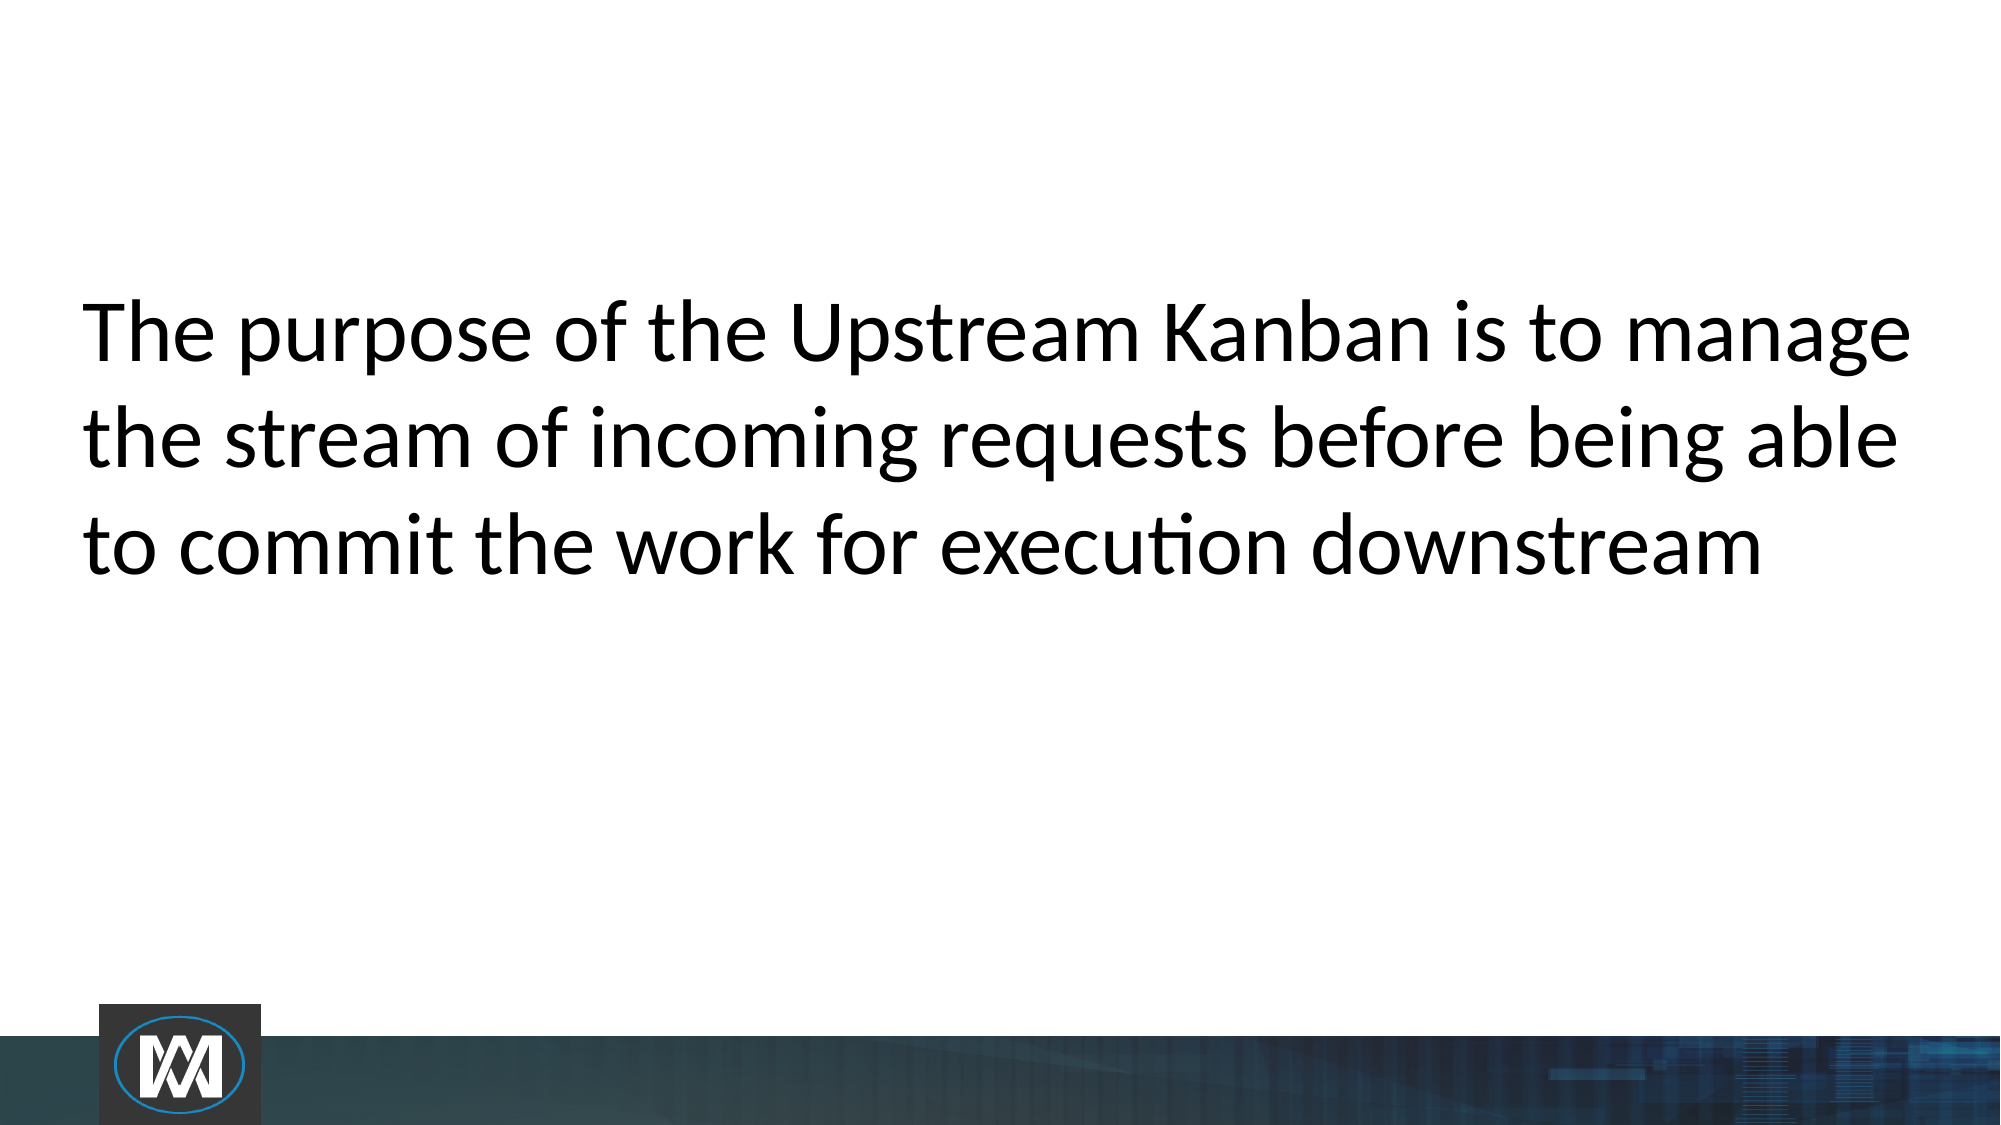

The purpose of the Upstream Kanban is to manage the stream of incoming requests before being able to commit the work for execution downstream